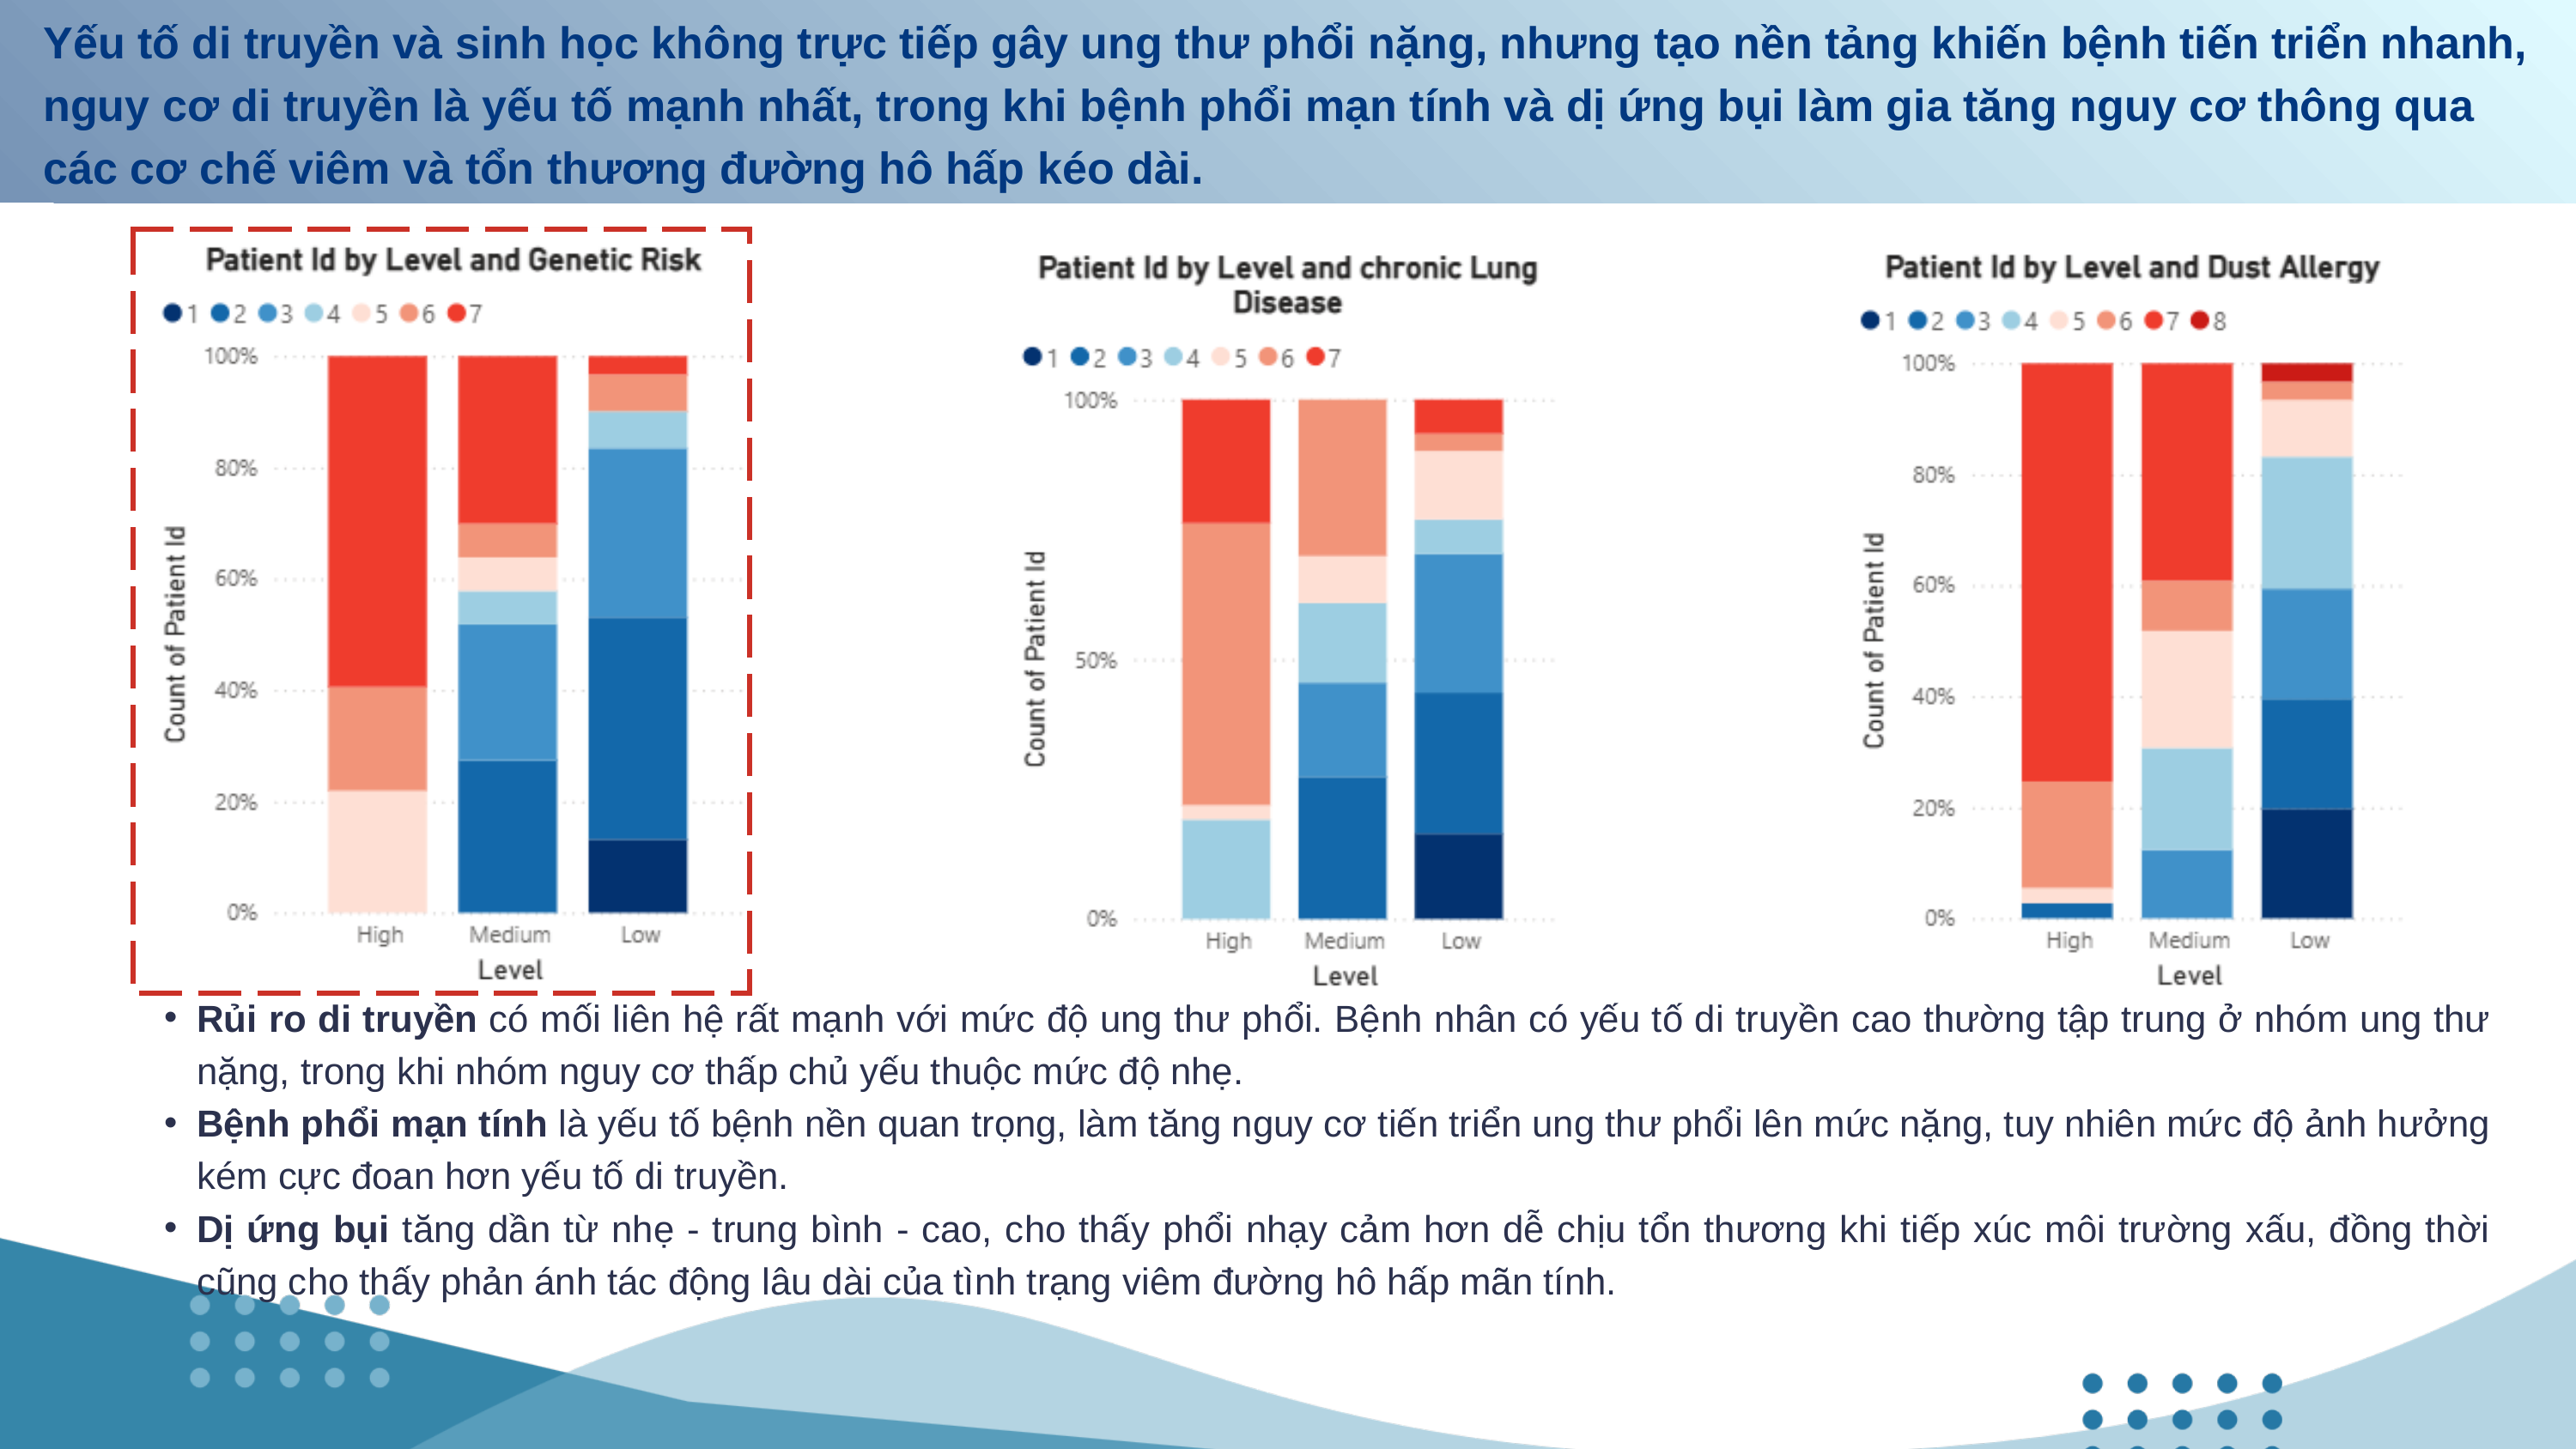

Yếu tố di truyền và sinh học không trực tiếp gây ung thư phổi nặng, nhưng tạo nền tảng khiến bệnh tiến triển nhanh, nguy cơ di truyền là yếu tố mạnh nhất, trong khi bệnh phổi mạn tính và dị ứng bụi làm gia tăng nguy cơ thông qua các cơ chế viêm và tổn thương đường hô hấp kéo dài.

Rủi ro di truyền có mối liên hệ rất mạnh với mức độ ung thư phổi. Bệnh nhân có yếu tố di truyền cao thường tập trung ở nhóm ung thư nặng, trong khi nhóm nguy cơ thấp chủ yếu thuộc mức độ nhẹ.
Bệnh phổi mạn tính là yếu tố bệnh nền quan trọng, làm tăng nguy cơ tiến triển ung thư phổi lên mức nặng, tuy nhiên mức độ ảnh hưởng kém cực đoan hơn yếu tố di truyền.
Dị ứng bụi tăng dần từ nhẹ - trung bình - cao, cho thấy phổi nhạy cảm hơn dễ chịu tổn thương khi tiếp xúc môi trường xấu, đồng thời cũng cho thấy phản ánh tác động lâu dài của tình trạng viêm đường hô hấp mãn tính.